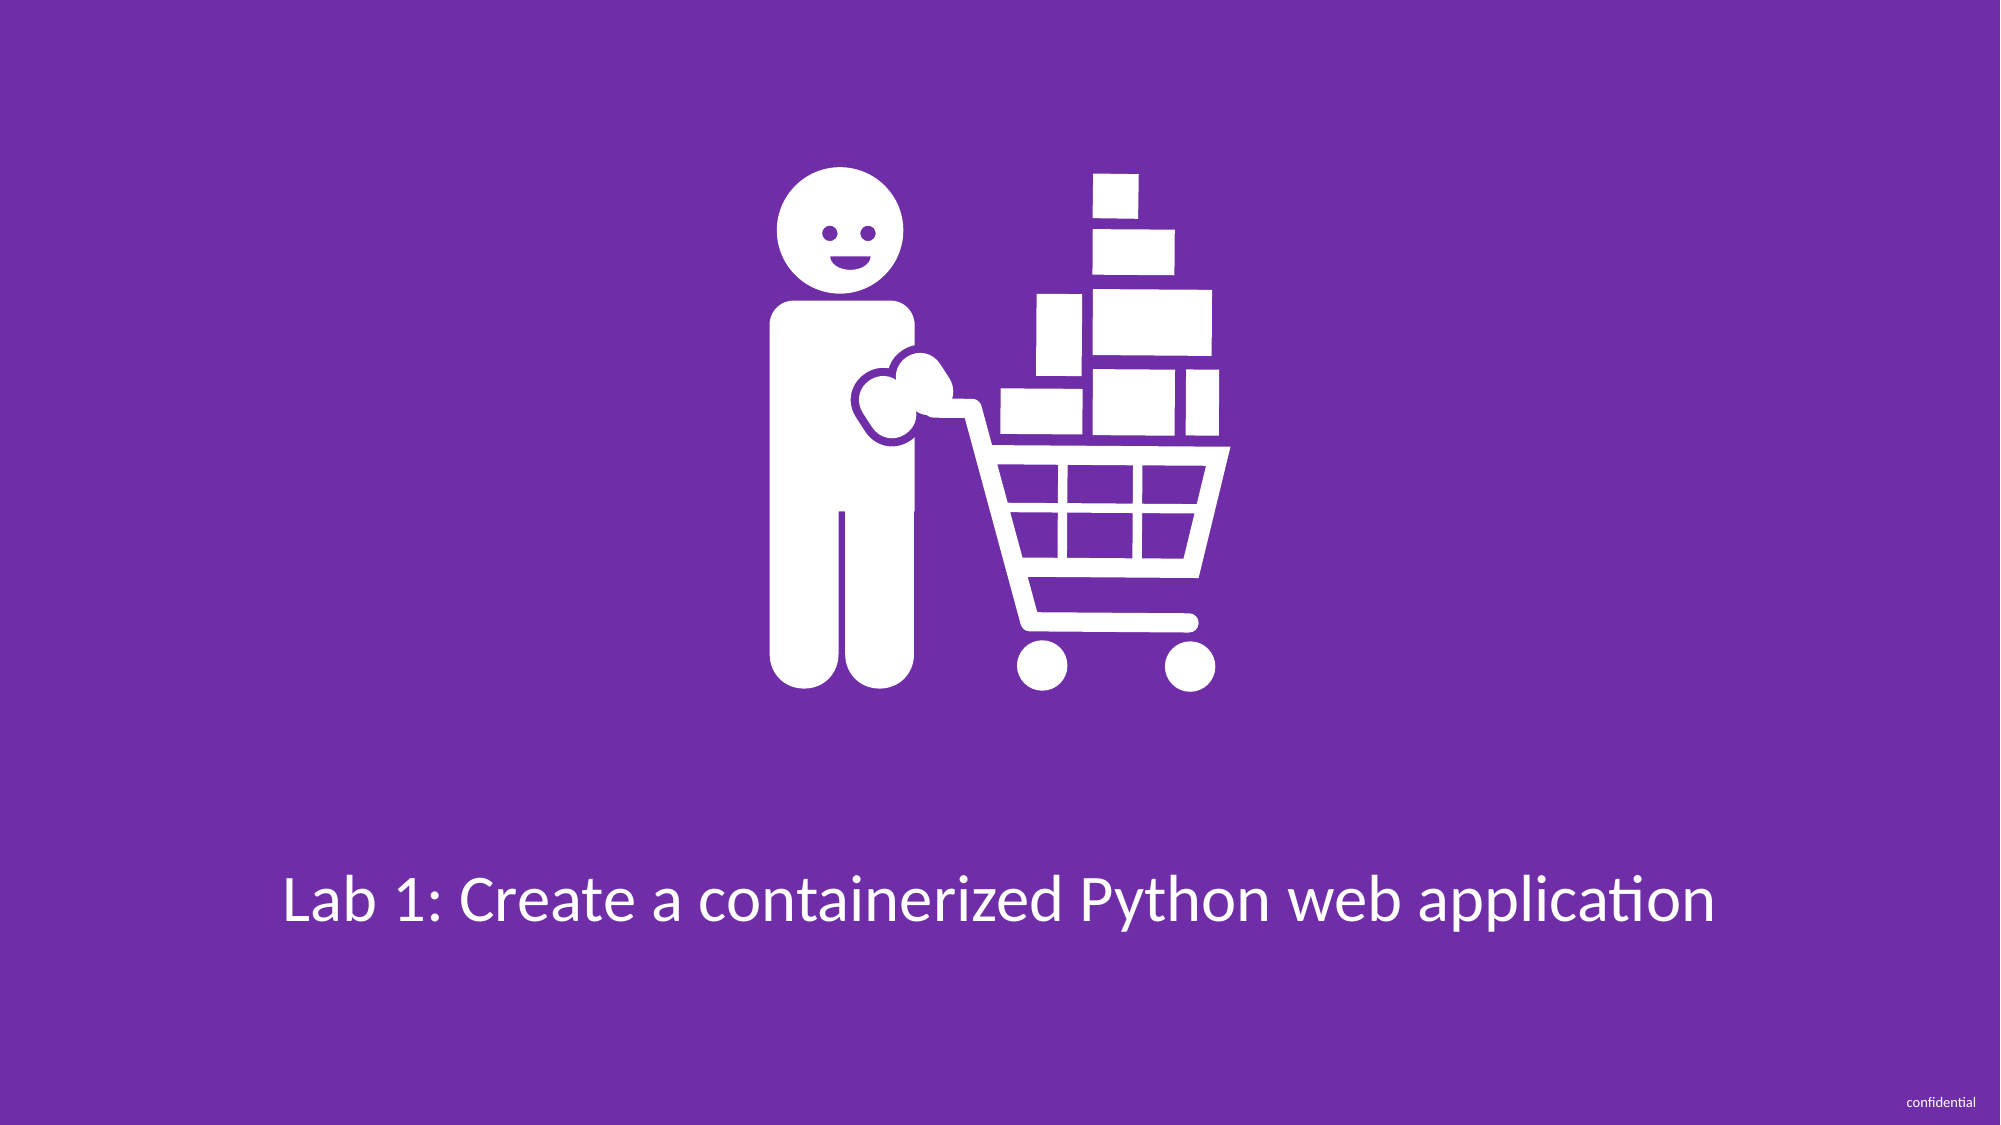

# Lab 1: Create a containerized Python web application